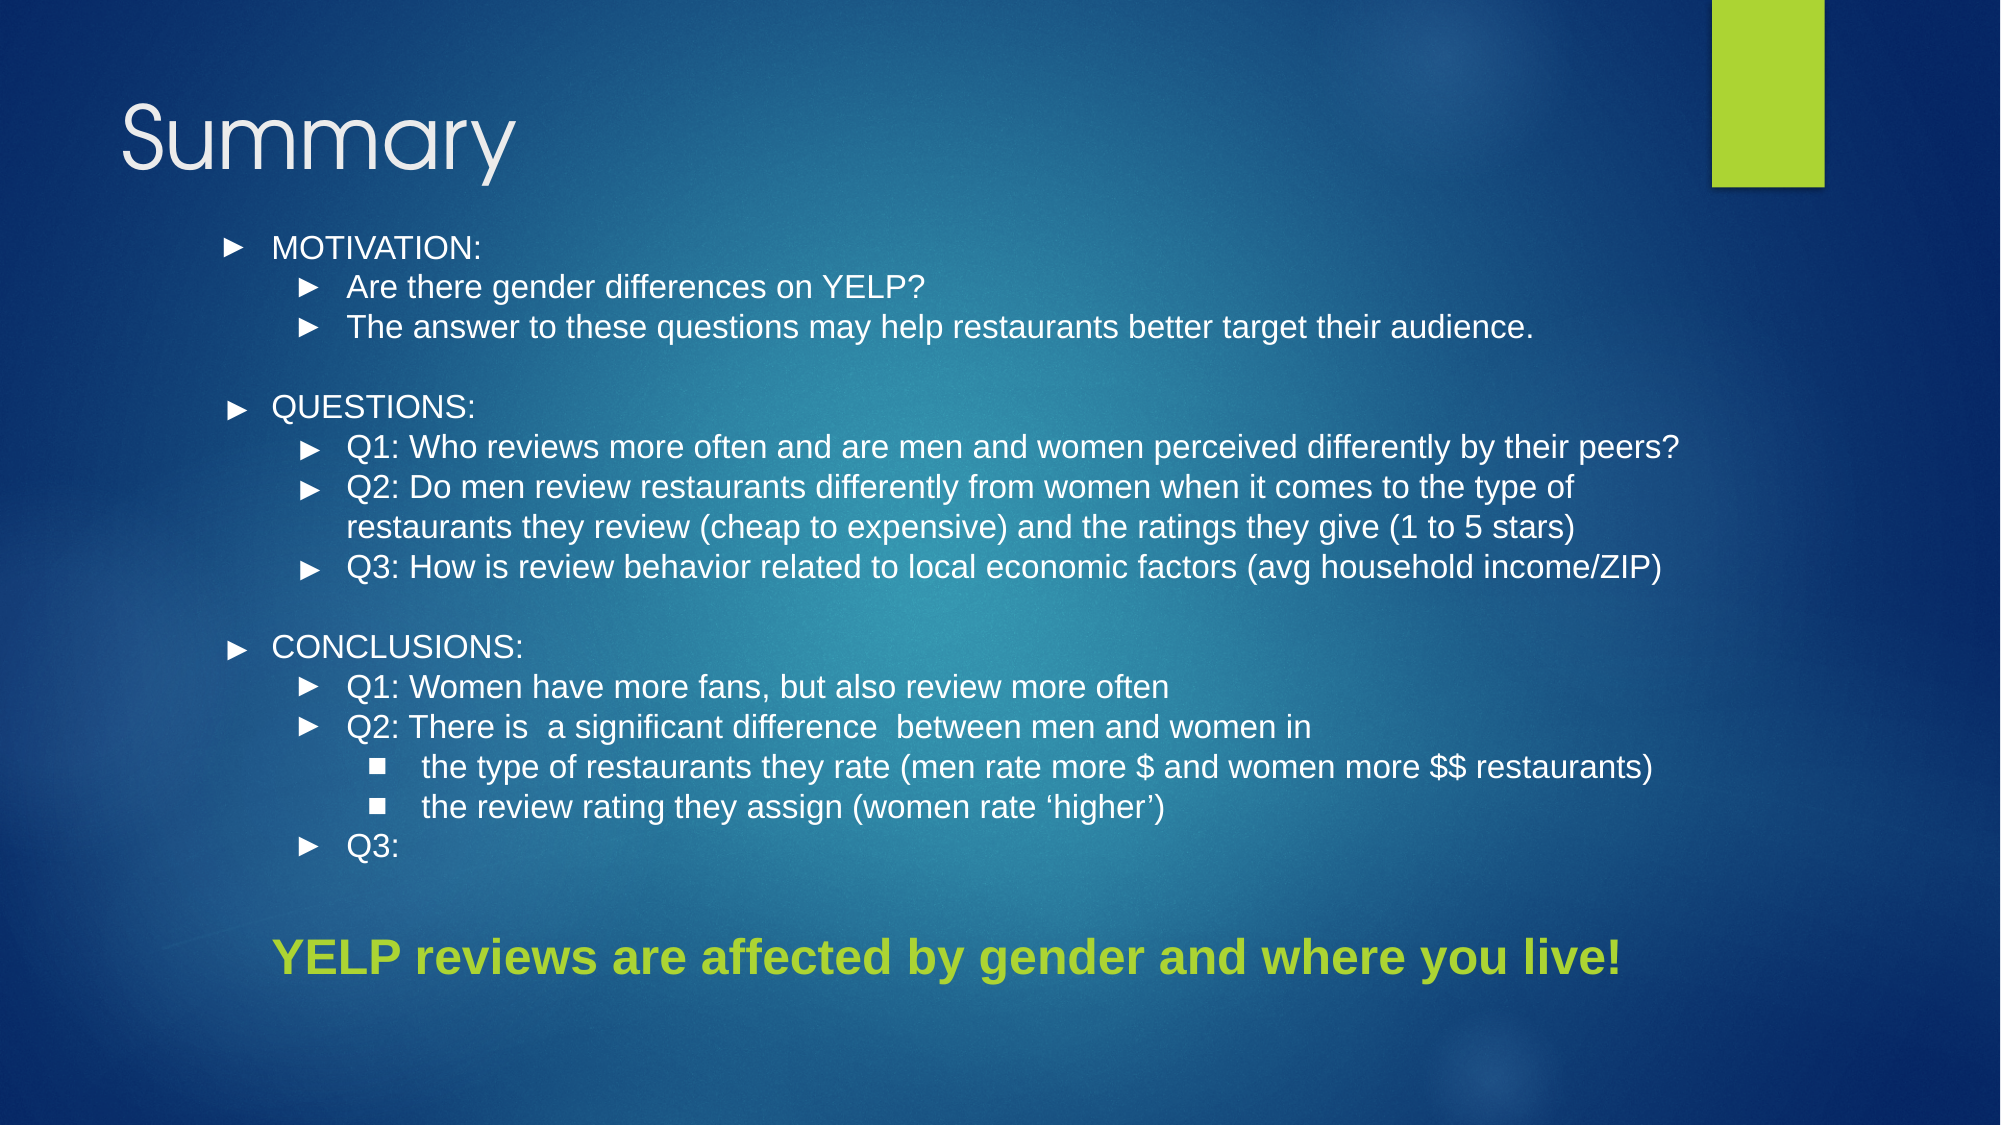

# Summary
MOTIVATION:
Are there gender differences on YELP?
The answer to these questions may help restaurants better target their audience.

QUESTIONS:
Q1: Who reviews more often and are men and women perceived differently by their peers?
Q2: Do men review restaurants differently from women when it comes to the type of restaurants they review (cheap to expensive) and the ratings they give (1 to 5 stars)
Q3: How is review behavior related to local economic factors (avg household income/ZIP)

CONCLUSIONS:
Q1: Women have more fans, but also review more often
Q2: There is  a significant difference  between men and women in
the type of restaurants they rate (men rate more $ and women more $$ restaurants)
the review rating they assign (women rate ‘higher’)
Q3:

YELP reviews are affected by gender and where you live!